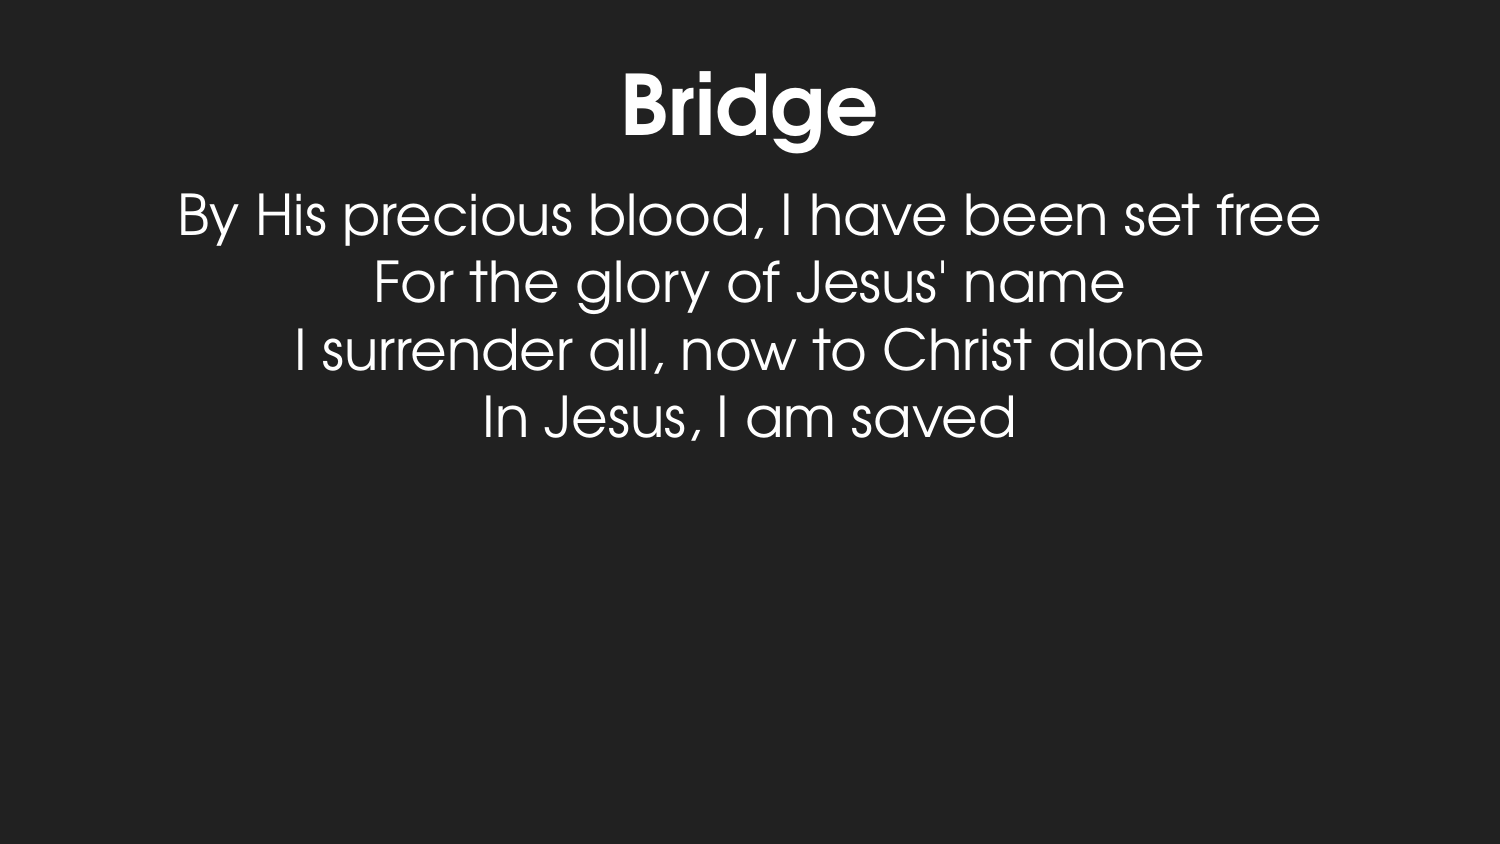

Bridge
By His precious blood, I have been set free
For the glory of Jesus' name
I surrender all, now to Christ alone
In Jesus, I am saved